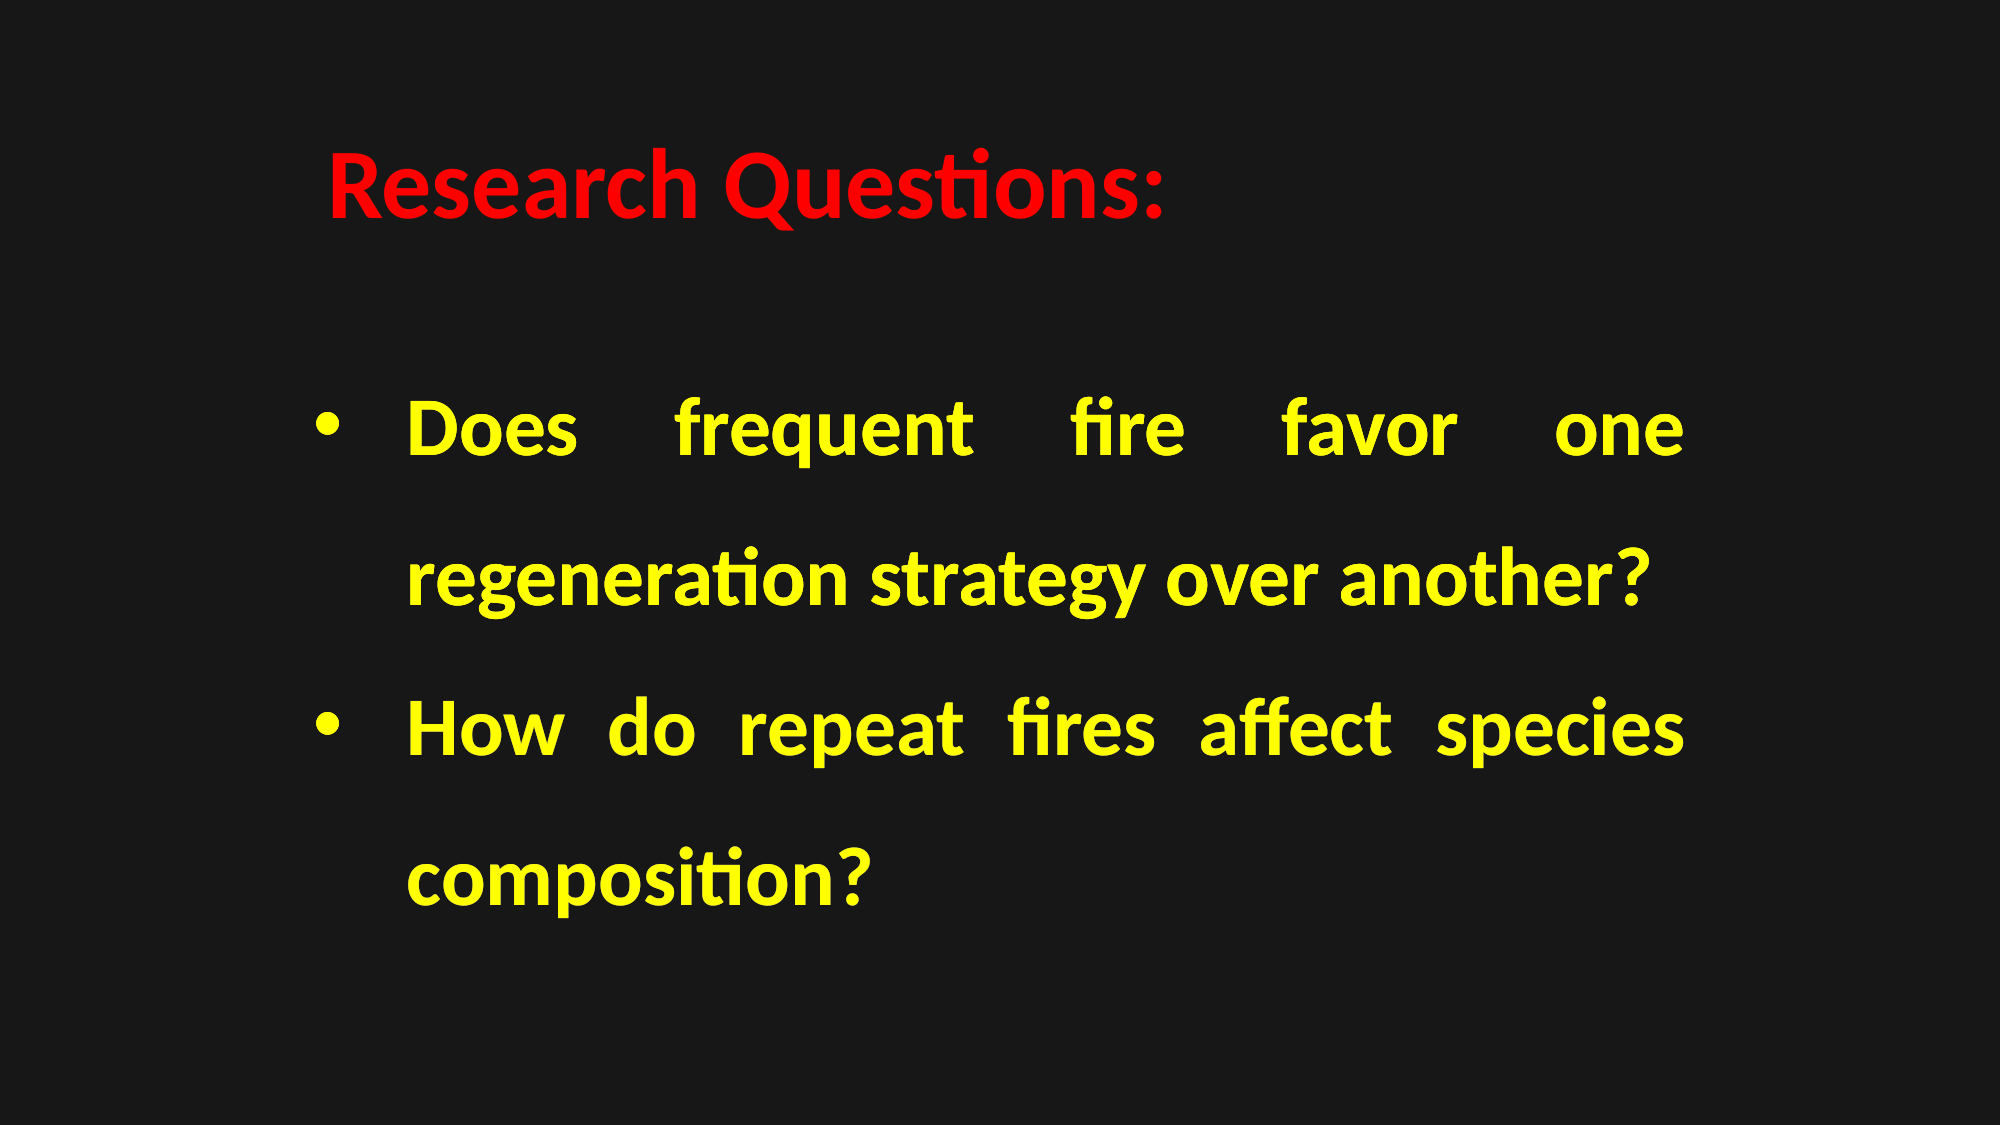

Research Questions:

Does frequent fire favor one regeneration strategy over another?
How do repeat fires affect species composition?
Does frequent fire favor one regeneration strategy over another?
How do repeat fires affect species composition?
Does frequent fire favor one regeneration strategy over another?
How do repeat fires affect species composition?